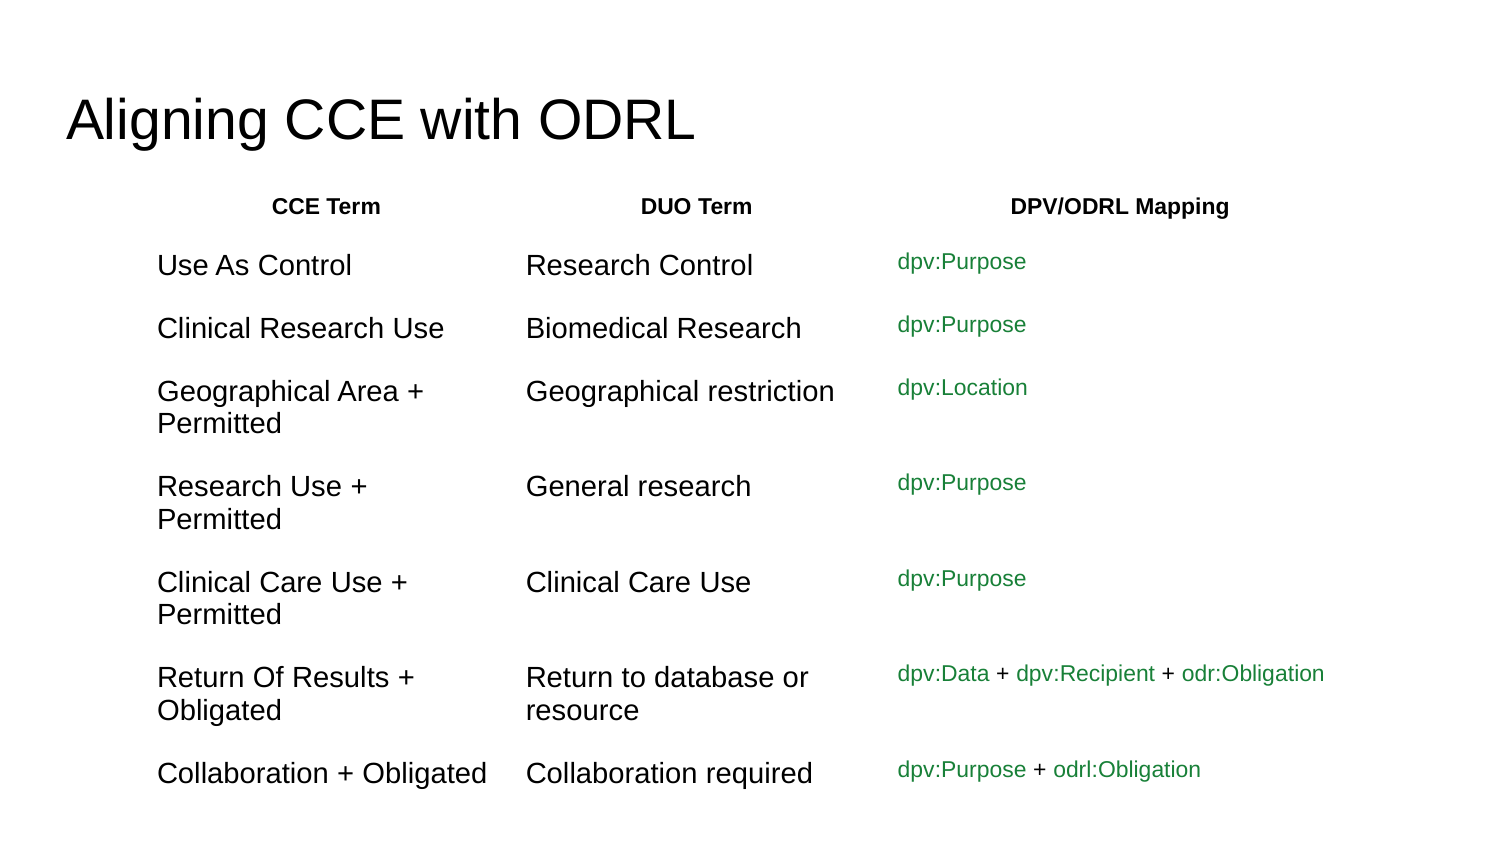

# Aligning CCE with ODRL
| CCE Term | DUO Term | DPV/ODRL Mapping |
| --- | --- | --- |
| Use As Control | Research Control | dpv:Purpose |
| Clinical Research Use | Biomedical Research | dpv:Purpose |
| Geographical Area + Permitted | Geographical restriction | dpv:Location |
| Research Use + Permitted | General research | dpv:Purpose |
| Clinical Care Use + Permitted | Clinical Care Use | dpv:Purpose |
| Return Of Results + Obligated | Return to database or resource | dpv:Data + dpv:Recipient + odr:Obligation |
| Collaboration + Obligated | Collaboration required | dpv:Purpose + odrl:Obligation |